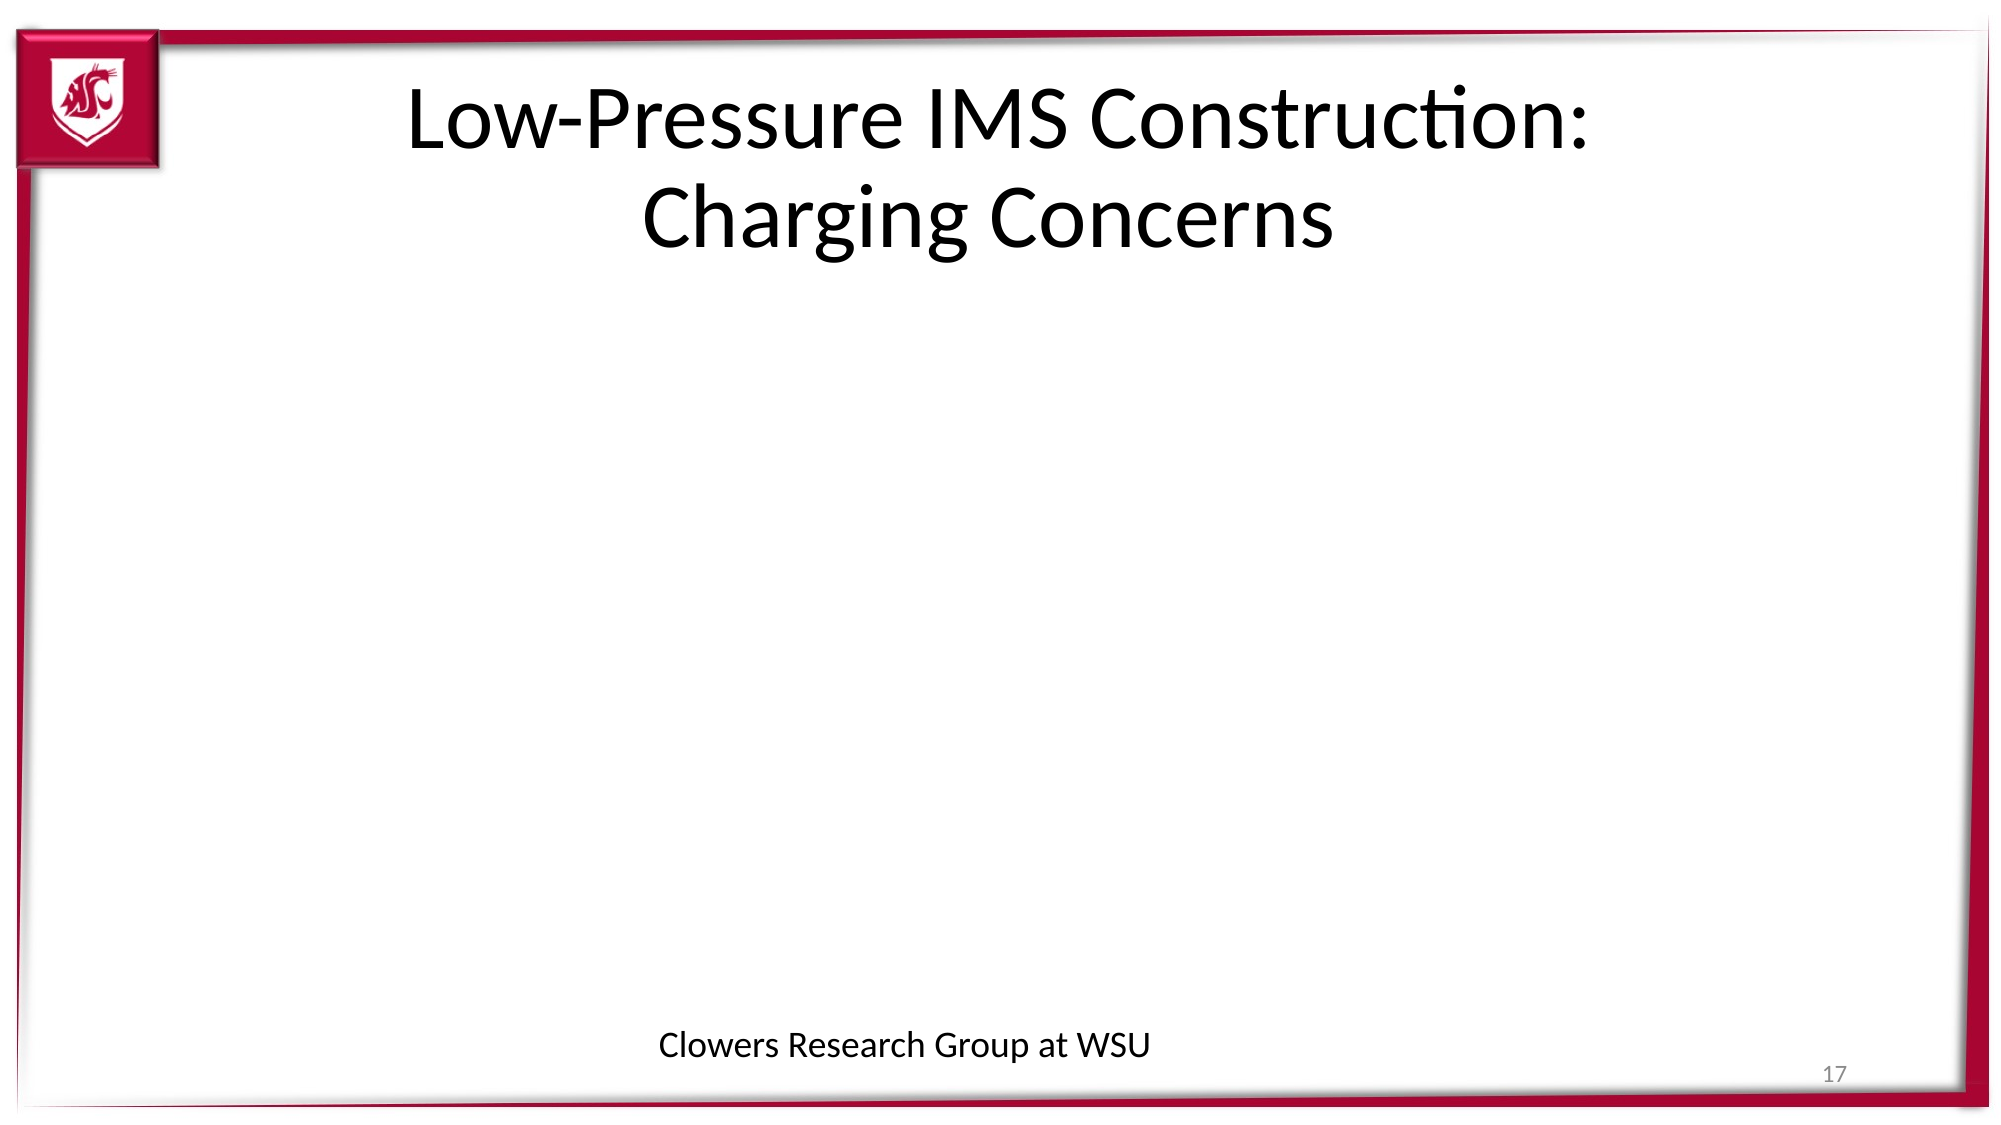

# Low-Pressure IMS Construction: Charging Concerns
Clowers Research Group at WSU
17